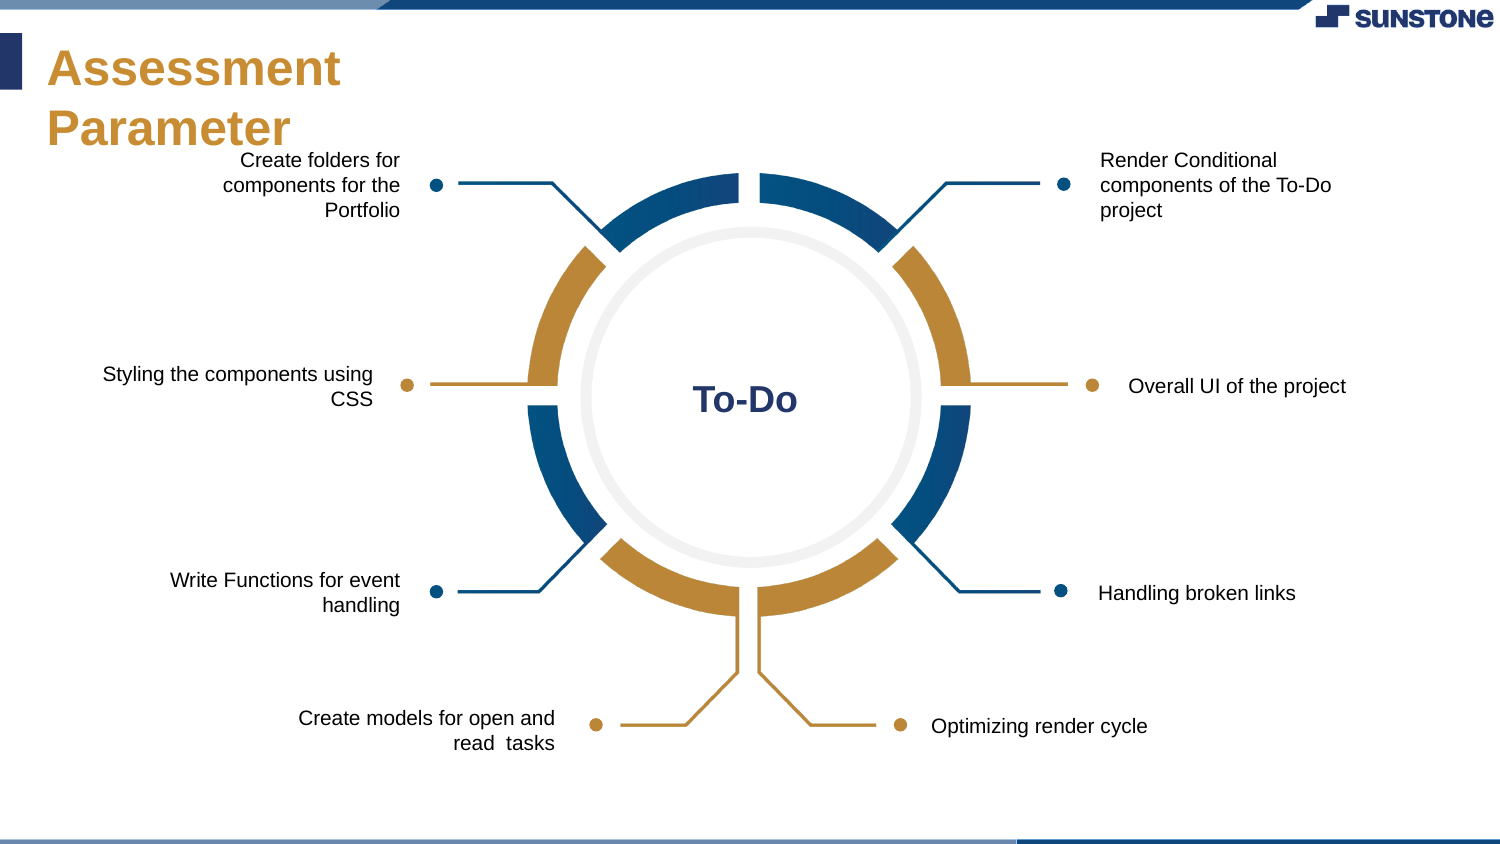

Assessment Parameter
Create folders for components for the Portfolio
Render Conditional components of the To-Do project
Styling the components using CSS
Overall UI of the project
To-Do
Write Functions for event handling
Handling broken links
Optimizing render cycle
Create models for open and read  tasks